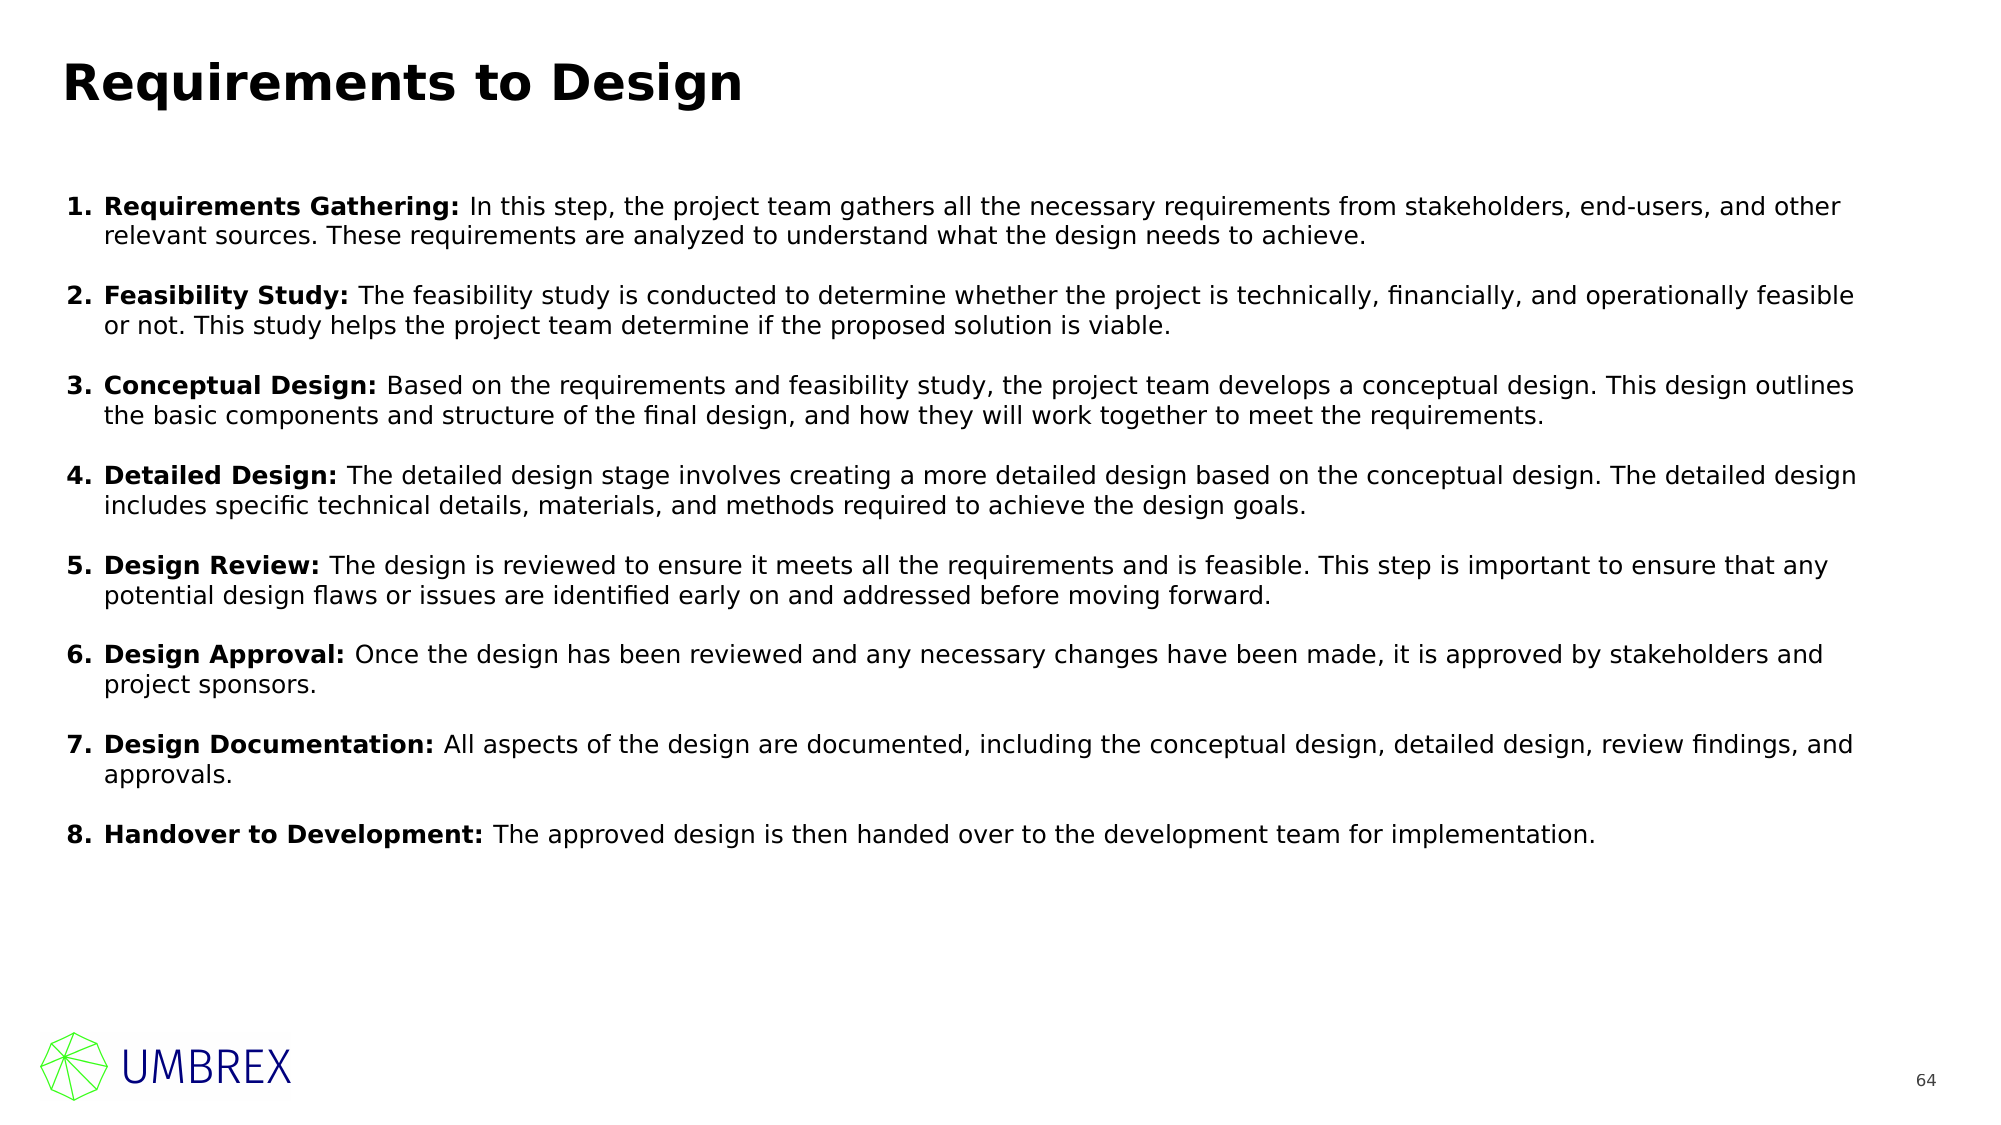

# Requirements to Design
Requirements Gathering: In this step, the project team gathers all the necessary requirements from stakeholders, end-users, and other relevant sources. These requirements are analyzed to understand what the design needs to achieve.

Feasibility Study: The feasibility study is conducted to determine whether the project is technically, financially, and operationally feasible or not. This study helps the project team determine if the proposed solution is viable.

Conceptual Design: Based on the requirements and feasibility study, the project team develops a conceptual design. This design outlines the basic components and structure of the final design, and how they will work together to meet the requirements.

Detailed Design: The detailed design stage involves creating a more detailed design based on the conceptual design. The detailed design includes specific technical details, materials, and methods required to achieve the design goals.

Design Review: The design is reviewed to ensure it meets all the requirements and is feasible. This step is important to ensure that any potential design flaws or issues are identified early on and addressed before moving forward.

Design Approval: Once the design has been reviewed and any necessary changes have been made, it is approved by stakeholders and project sponsors.

Design Documentation: All aspects of the design are documented, including the conceptual design, detailed design, review findings, and approvals.

Handover to Development: The approved design is then handed over to the development team for implementation.